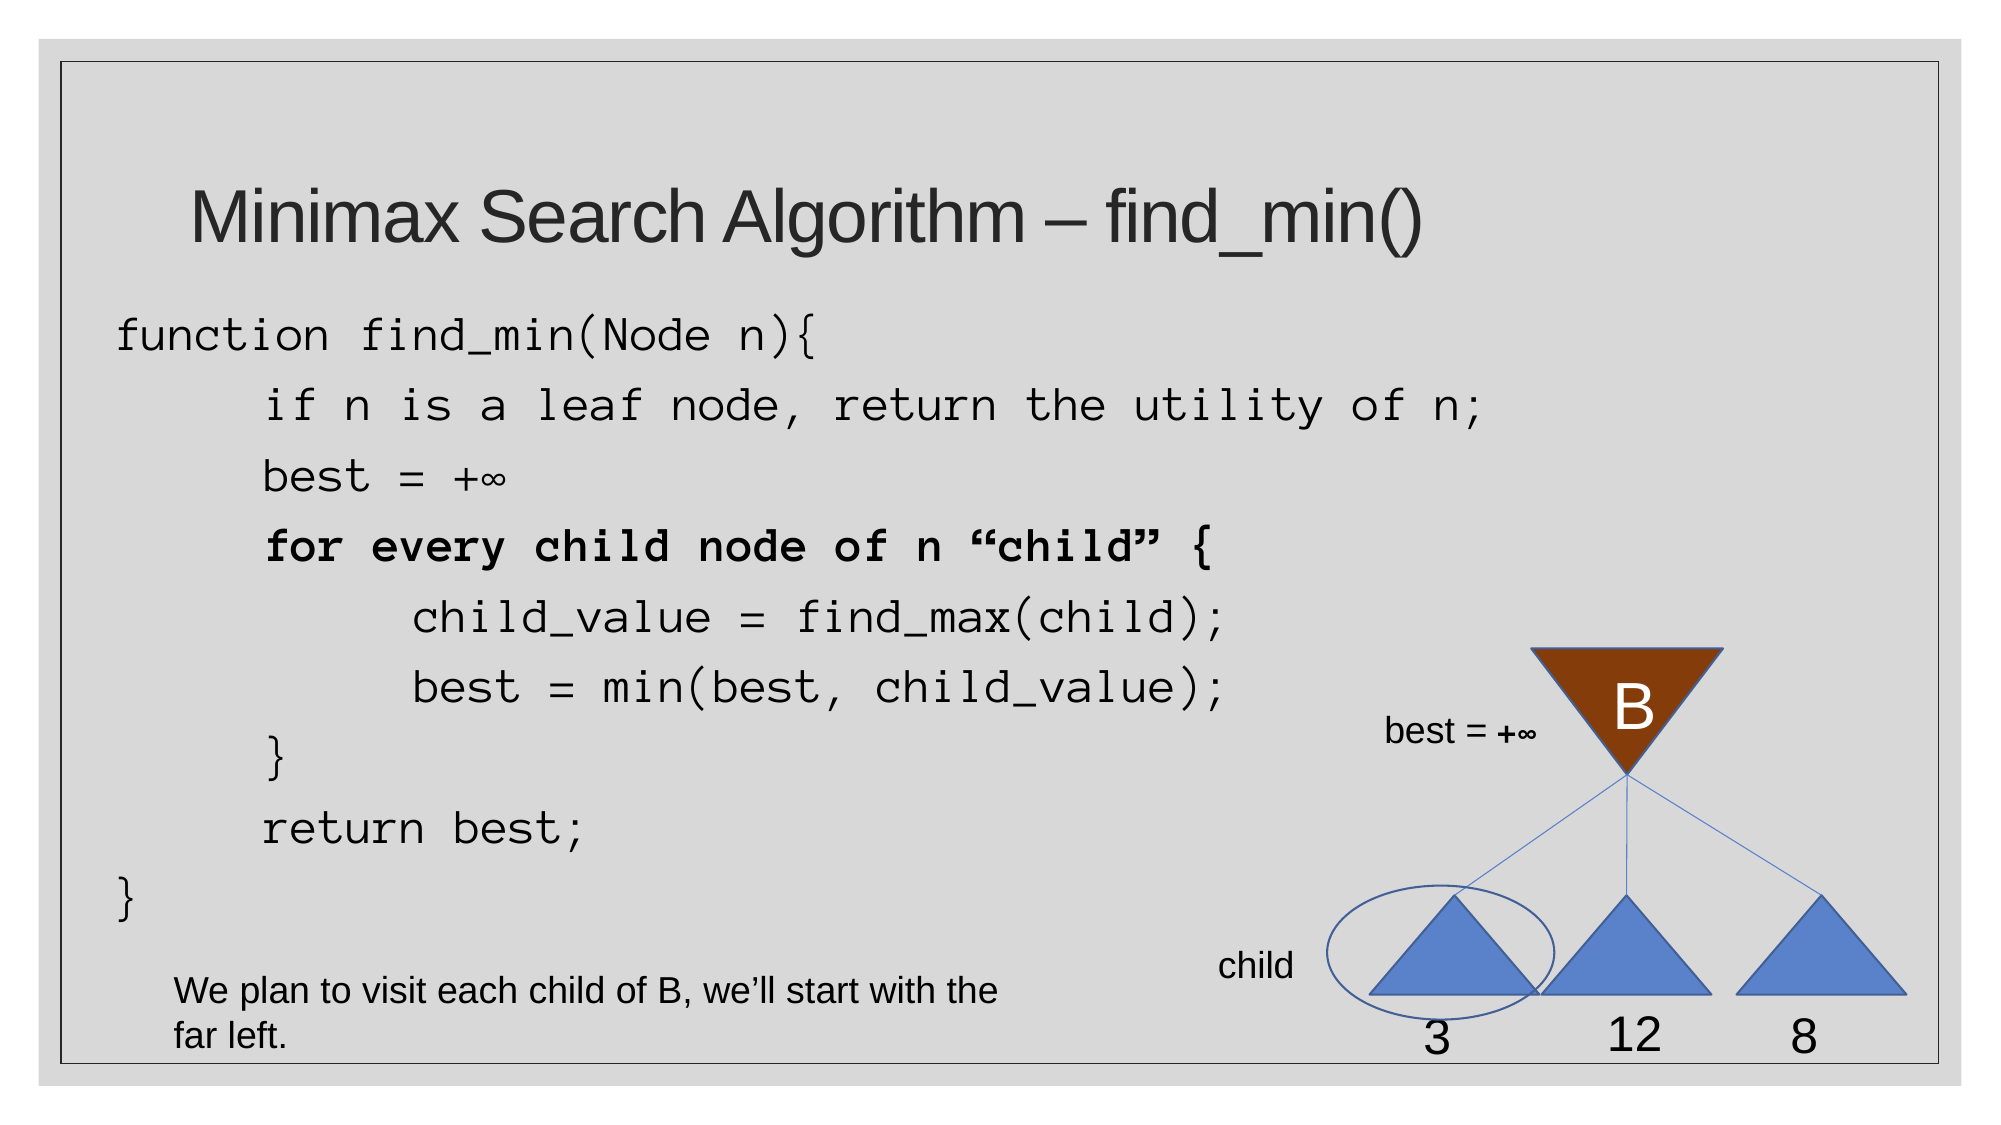

# Minimax Search Algorithm – find_min()
function find_min(Node n){
	if n is a leaf node, return the utility of n;
	best = +∞
	for every child node of n “child” {
		child_value = find_max(child);
		best = min(best, child_value);
	}
	return best;
}

B

12
8
3
best = +∞

child
We plan to visit each child of B, we’ll start with the far left.